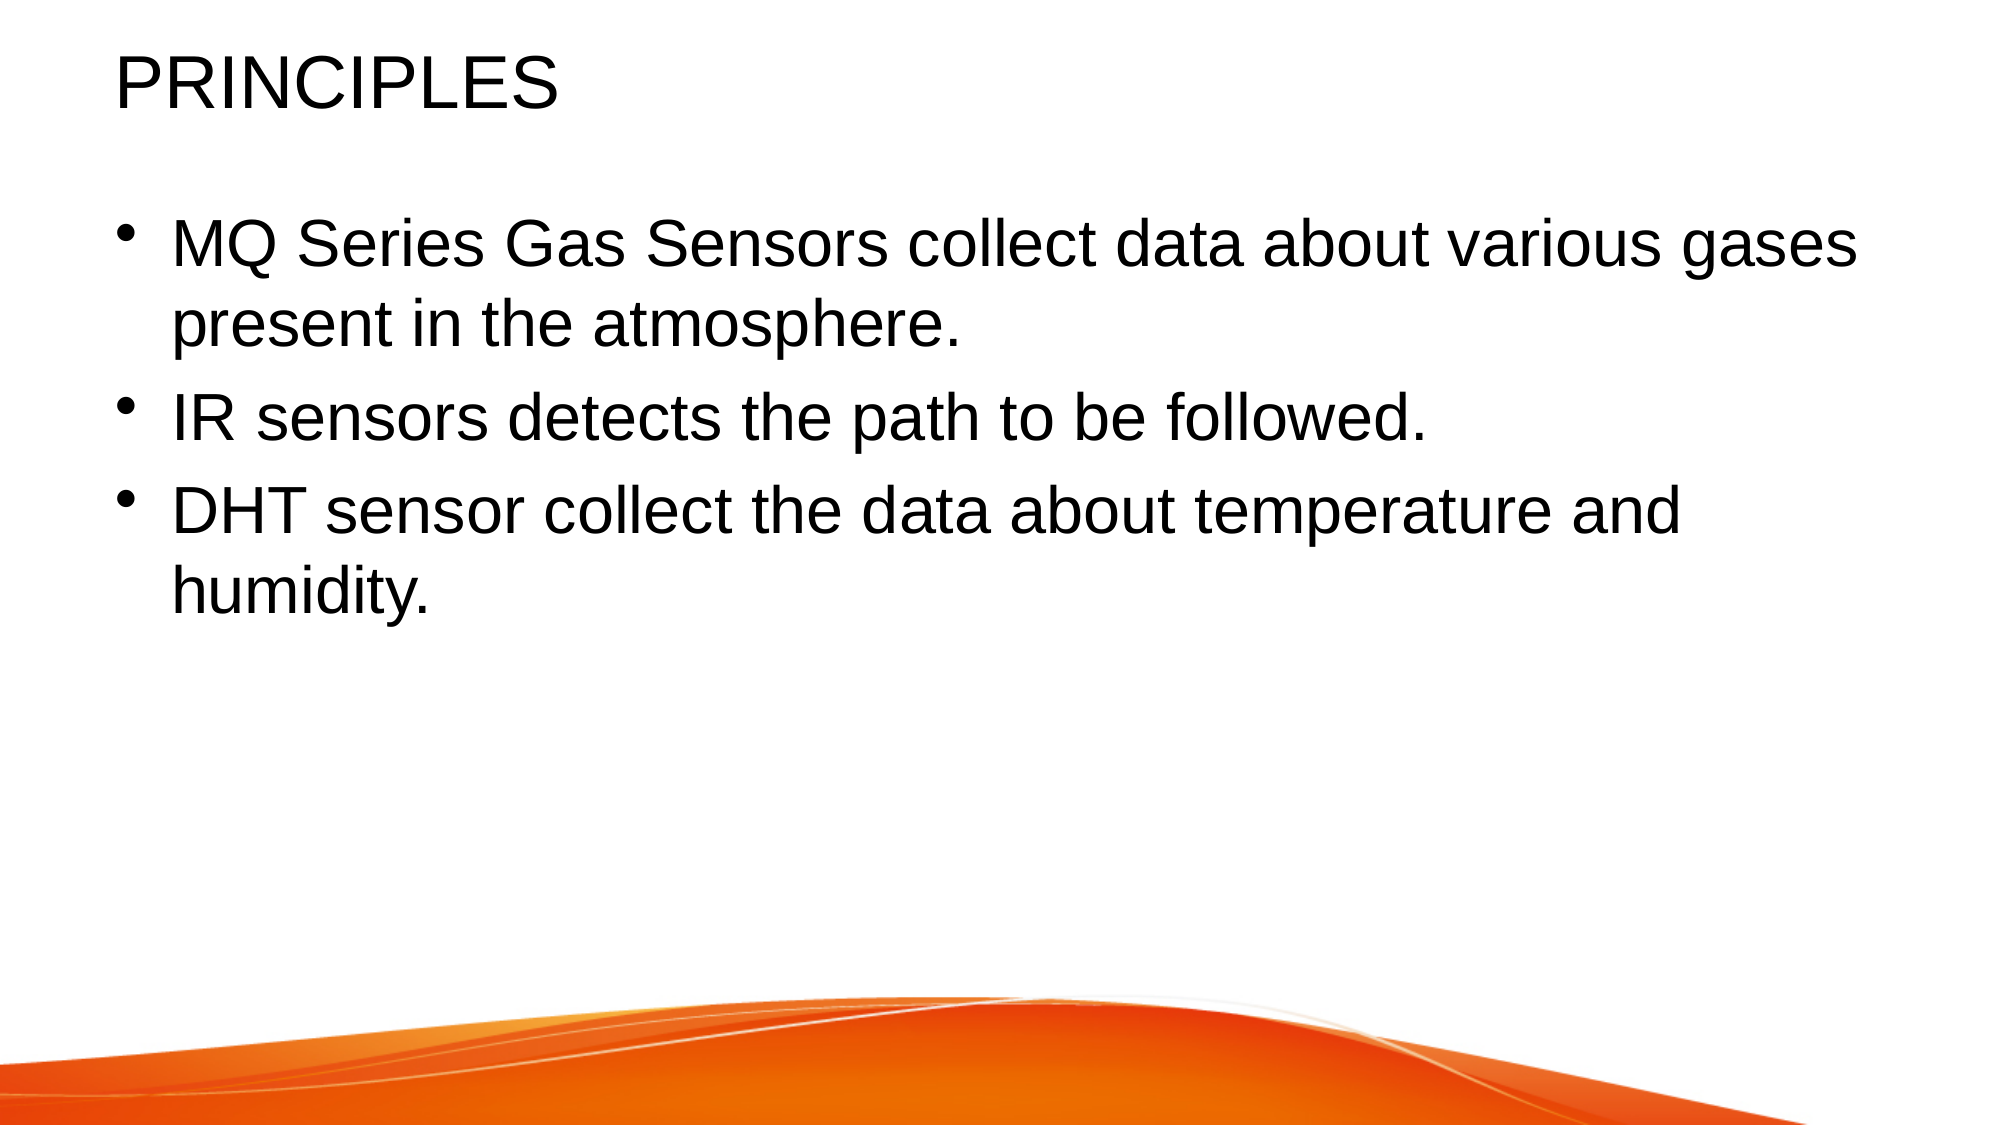

# PRINCIPLES
MQ Series Gas Sensors collect data about various gases present in the atmosphere.
IR sensors detects the path to be followed.
DHT sensor collect the data about temperature and humidity.